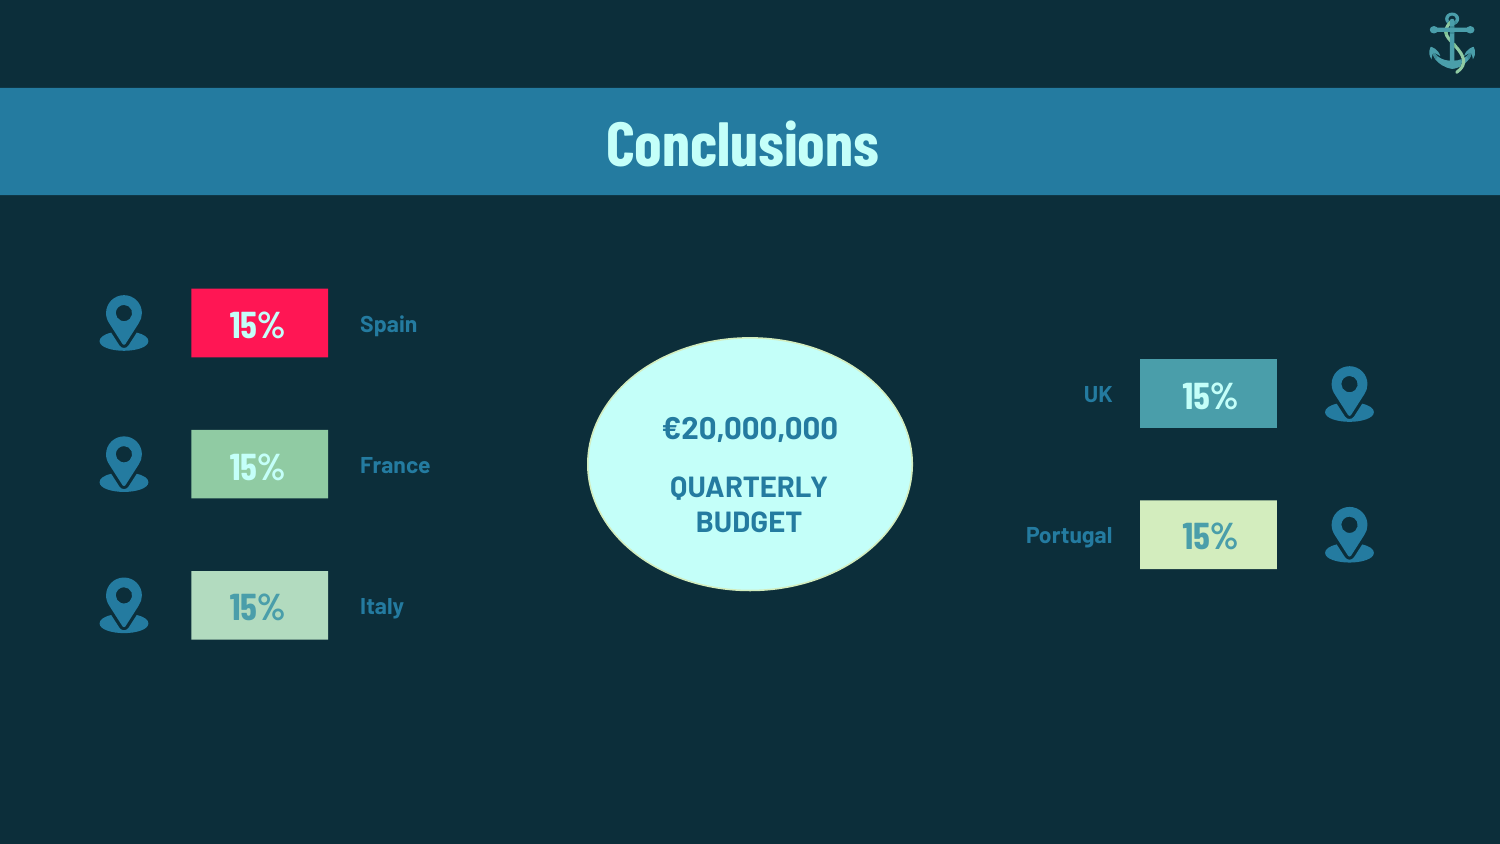

# Conclusions

15%
Spain

15%
UK

€20,000,000

15%
France

QUARTERLY BUDGET

15%
Portugal

15%
Italy